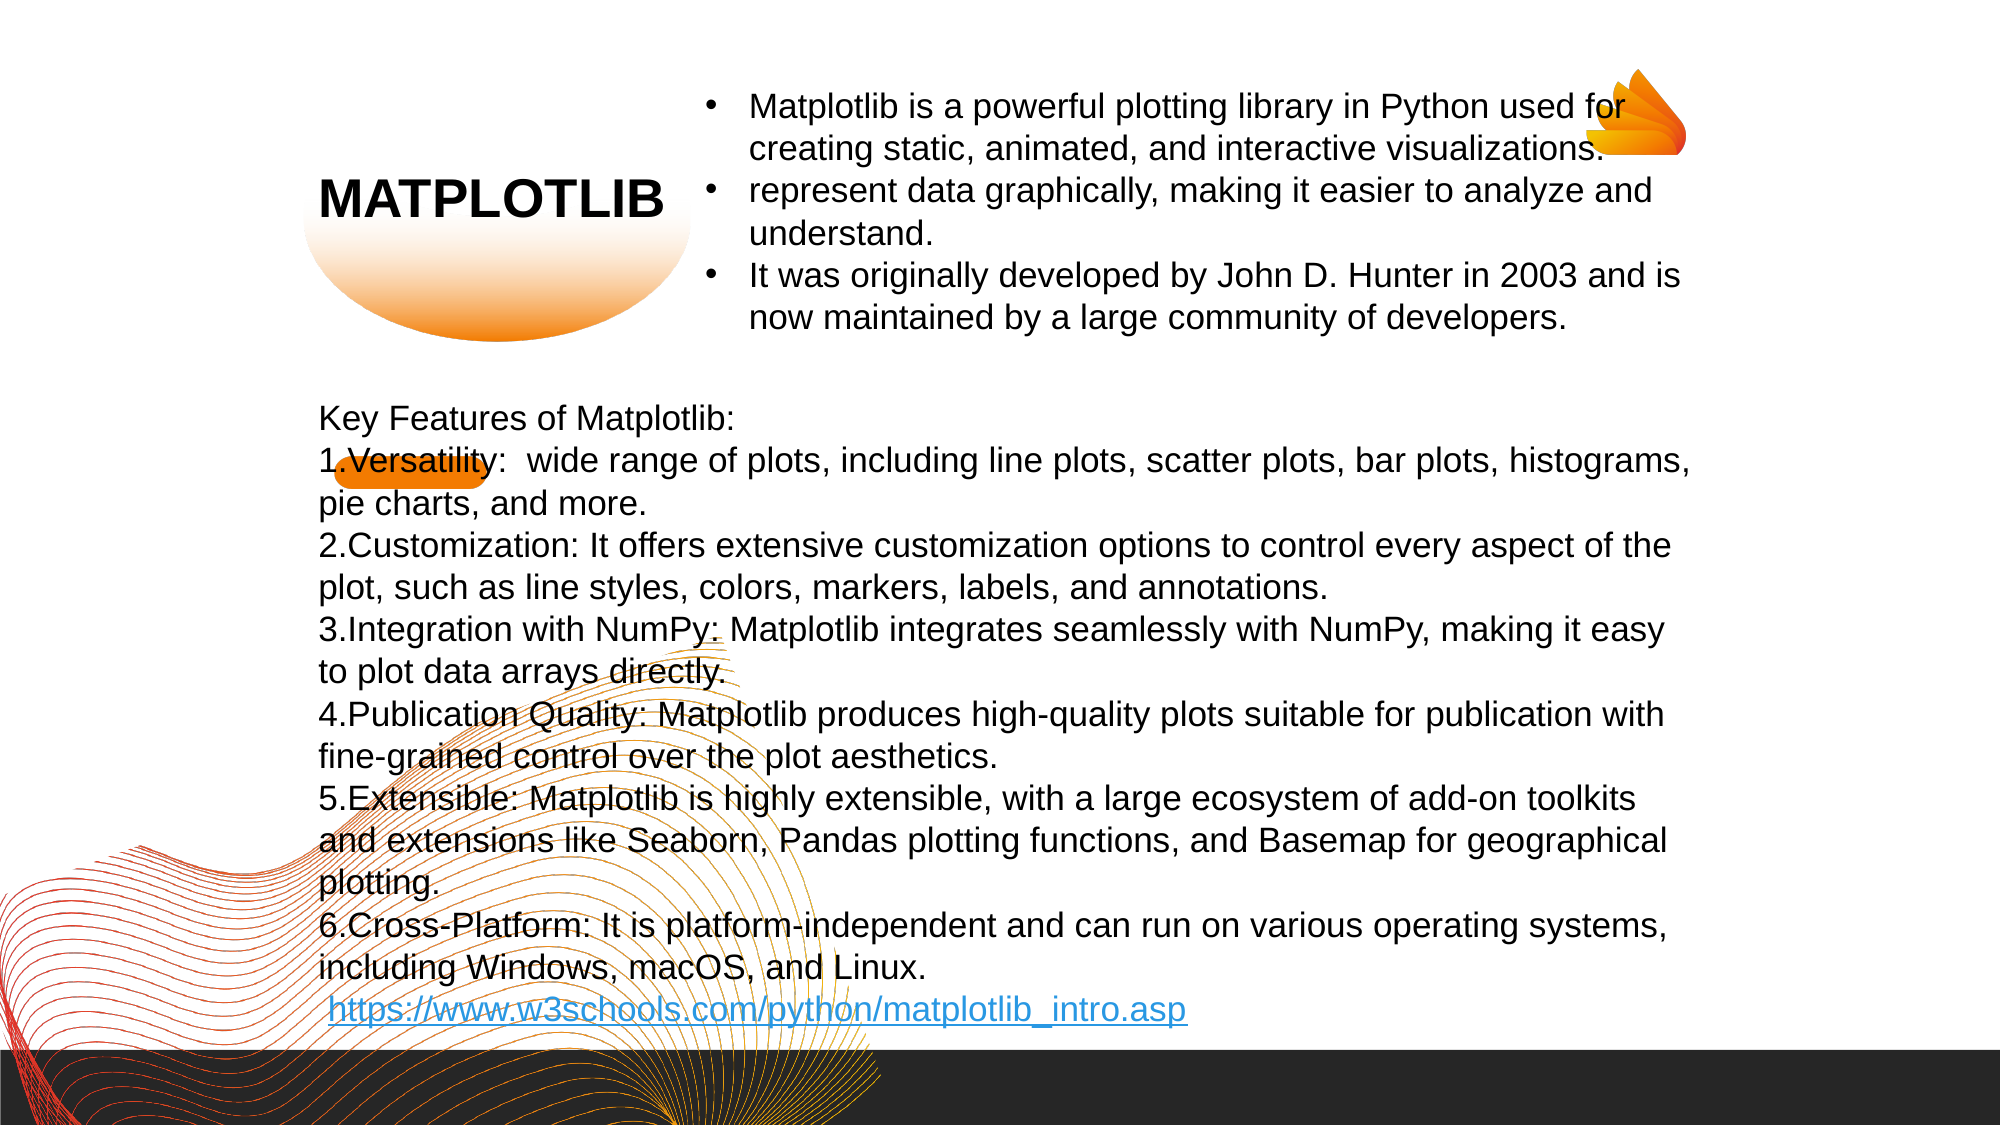

Matplotlib is a powerful plotting library in Python used for creating static, animated, and interactive visualizations.
represent data graphically, making it easier to analyze and understand.
It was originally developed by John D. Hunter in 2003 and is now maintained by a large community of developers.
MATPLOTLIB
Key Features of Matplotlib:
Versatility:  wide range of plots, including line plots, scatter plots, bar plots, histograms, pie charts, and more.
Customization: It offers extensive customization options to control every aspect of the plot, such as line styles, colors, markers, labels, and annotations.
Integration with NumPy: Matplotlib integrates seamlessly with NumPy, making it easy to plot data arrays directly.
Publication Quality: Matplotlib produces high-quality plots suitable for publication with fine-grained control over the plot aesthetics.
Extensible: Matplotlib is highly extensible, with a large ecosystem of add-on toolkits and extensions like Seaborn, Pandas plotting functions, and Basemap for geographical plotting.
Cross-Platform: It is platform-independent and can run on various operating systems, including Windows, macOS, and Linux.
 https://www.w3schools.com/python/matplotlib_intro.asp